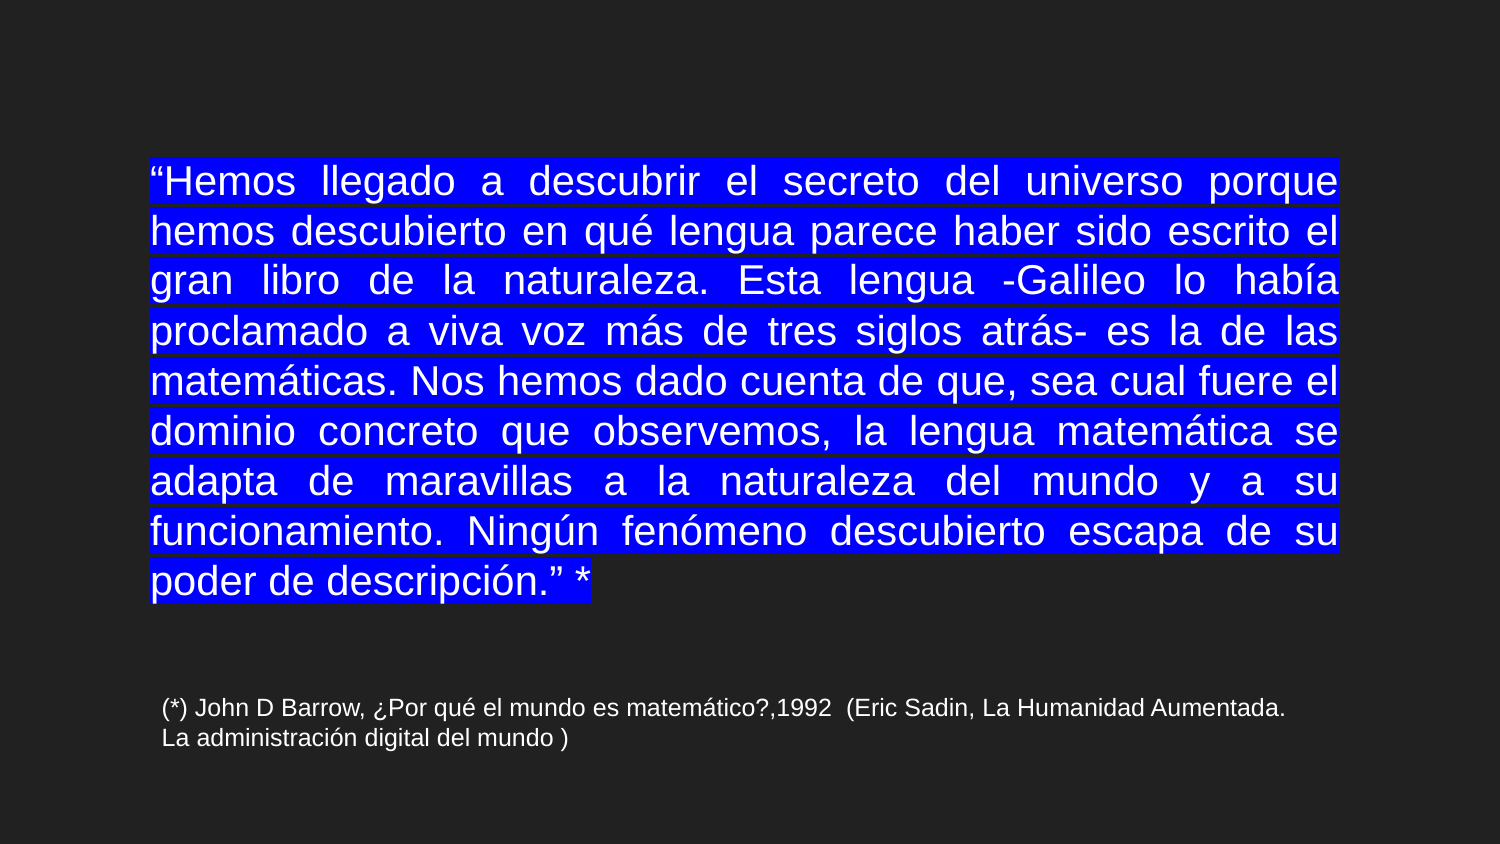

“Hemos llegado a descubrir el secreto del universo porque hemos descubierto en qué lengua parece haber sido escrito el gran libro de la naturaleza. Esta lengua -Galileo lo había proclamado a viva voz más de tres siglos atrás- es la de las matemáticas. Nos hemos dado cuenta de que, sea cual fuere el dominio concreto que observemos, la lengua matemática se adapta de maravillas a la naturaleza del mundo y a su funcionamiento. Ningún fenómeno descubierto escapa de su poder de descripción.” *

(*) John D Barrow, ¿Por qué el mundo es matemático?,1992  (Eric Sadin, La Humanidad Aumentada. La administración digital del mundo )